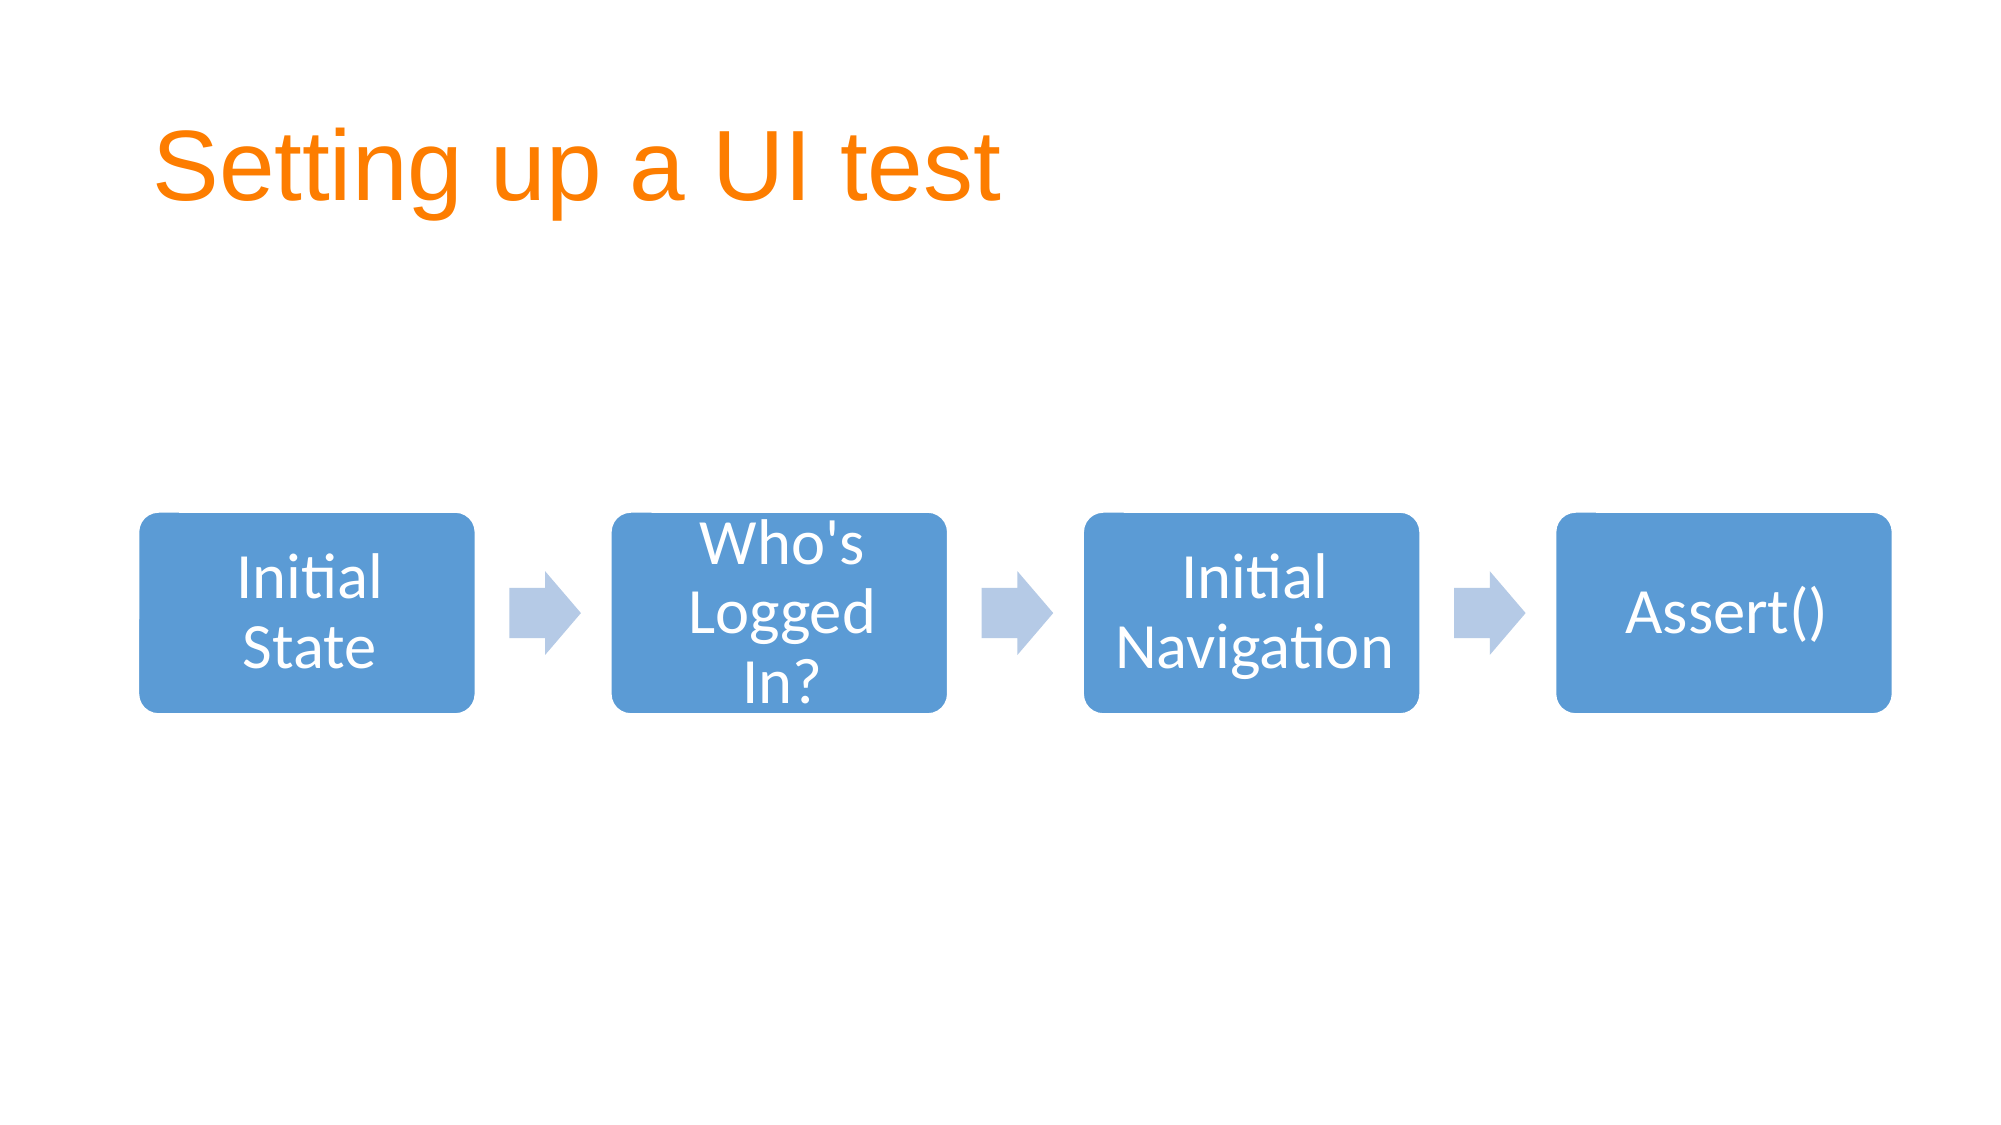

# Setting up a UI test
Initial State

Who's Logged In?

Initial Navigation

Assert()